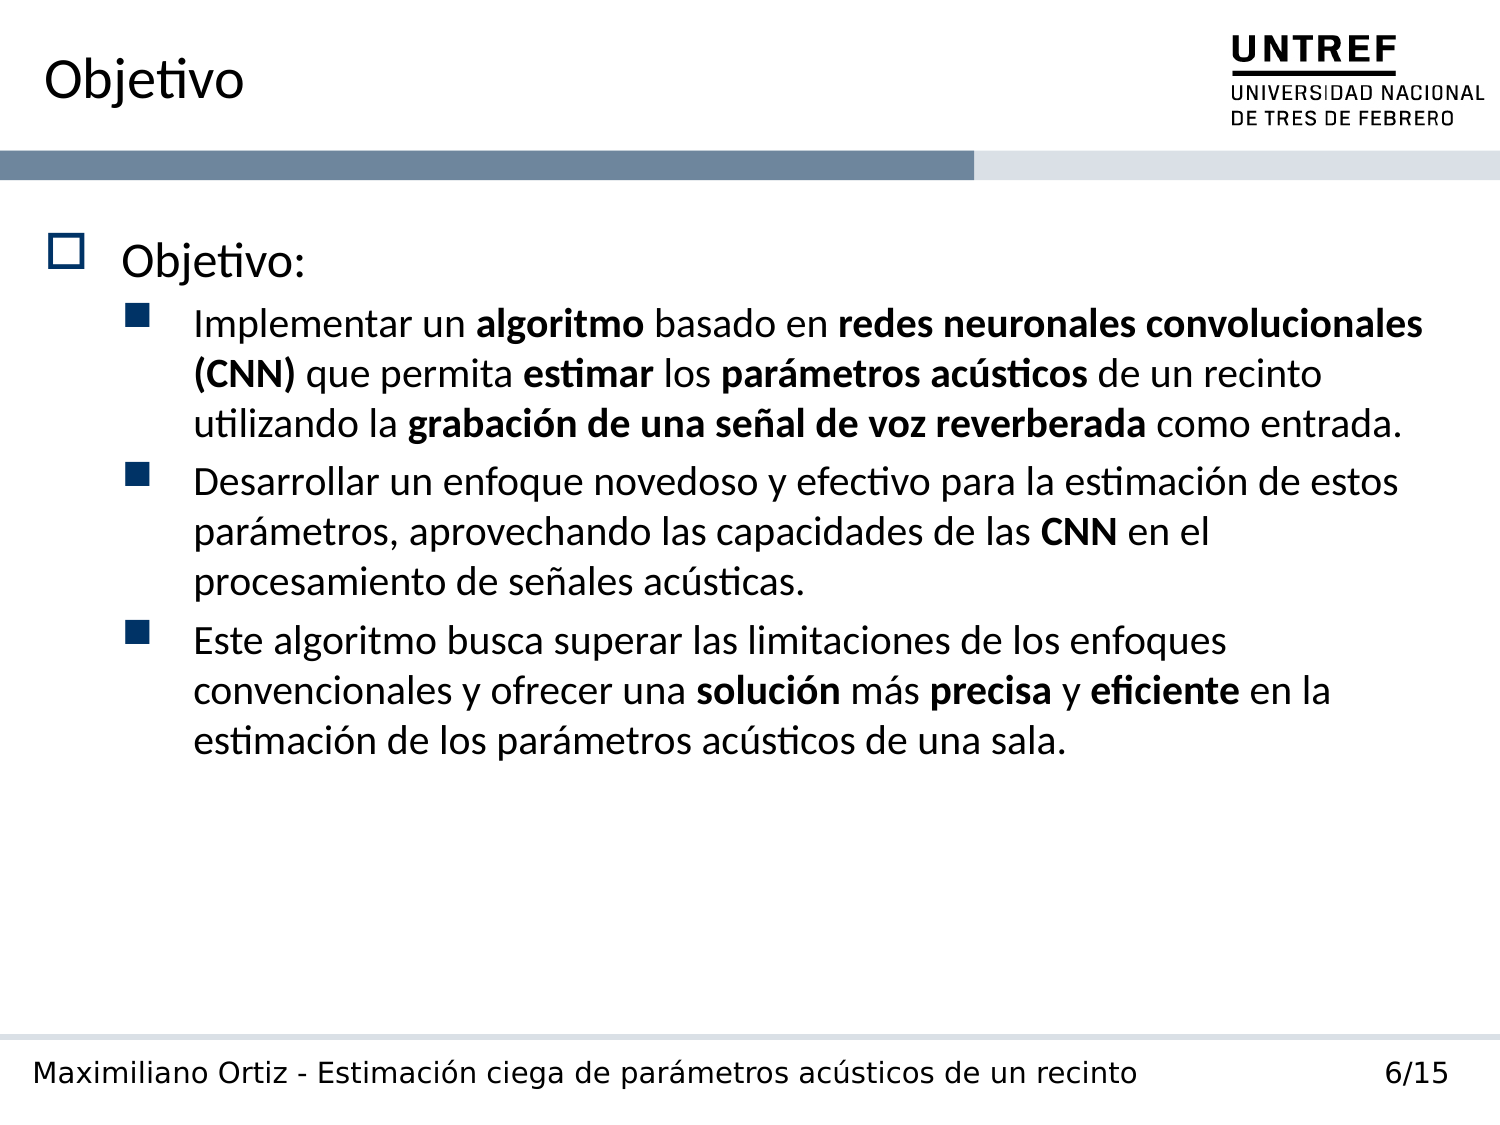

# Objetivo
Objetivo:
Implementar un algoritmo basado en redes neuronales convolucionales (CNN) que permita estimar los parámetros acústicos de un recinto utilizando la grabación de una señal de voz reverberada como entrada.
Desarrollar un enfoque novedoso y efectivo para la estimación de estos parámetros, aprovechando las capacidades de las CNN en el procesamiento de señales acústicas.
Este algoritmo busca superar las limitaciones de los enfoques convencionales y ofrecer una solución más precisa y eficiente en la estimación de los parámetros acústicos de una sala.

6/15
Maximiliano Ortiz - Estimación ciega de parámetros acústicos de un recinto